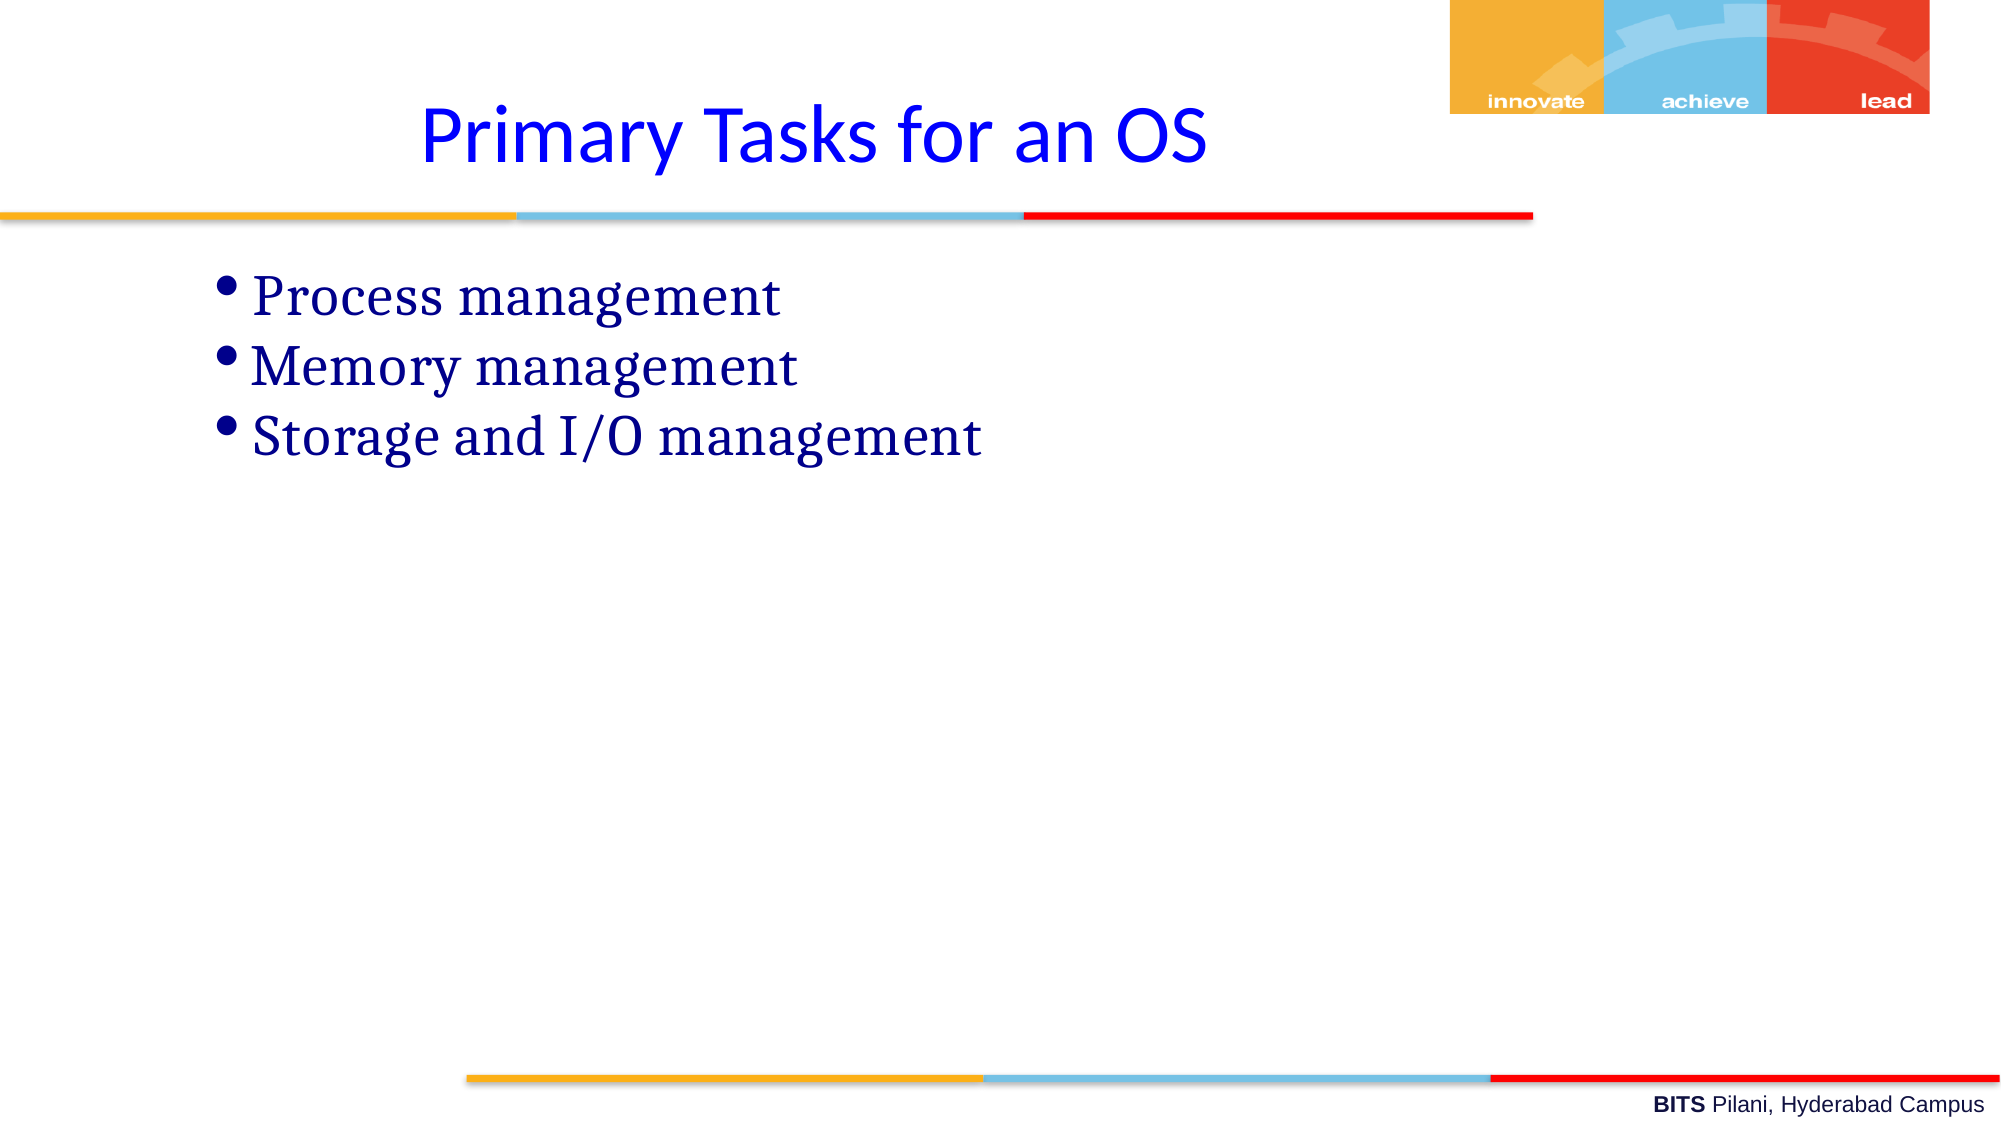

Primary Tasks for an OS
Process management
Memory management
Storage and I/O management